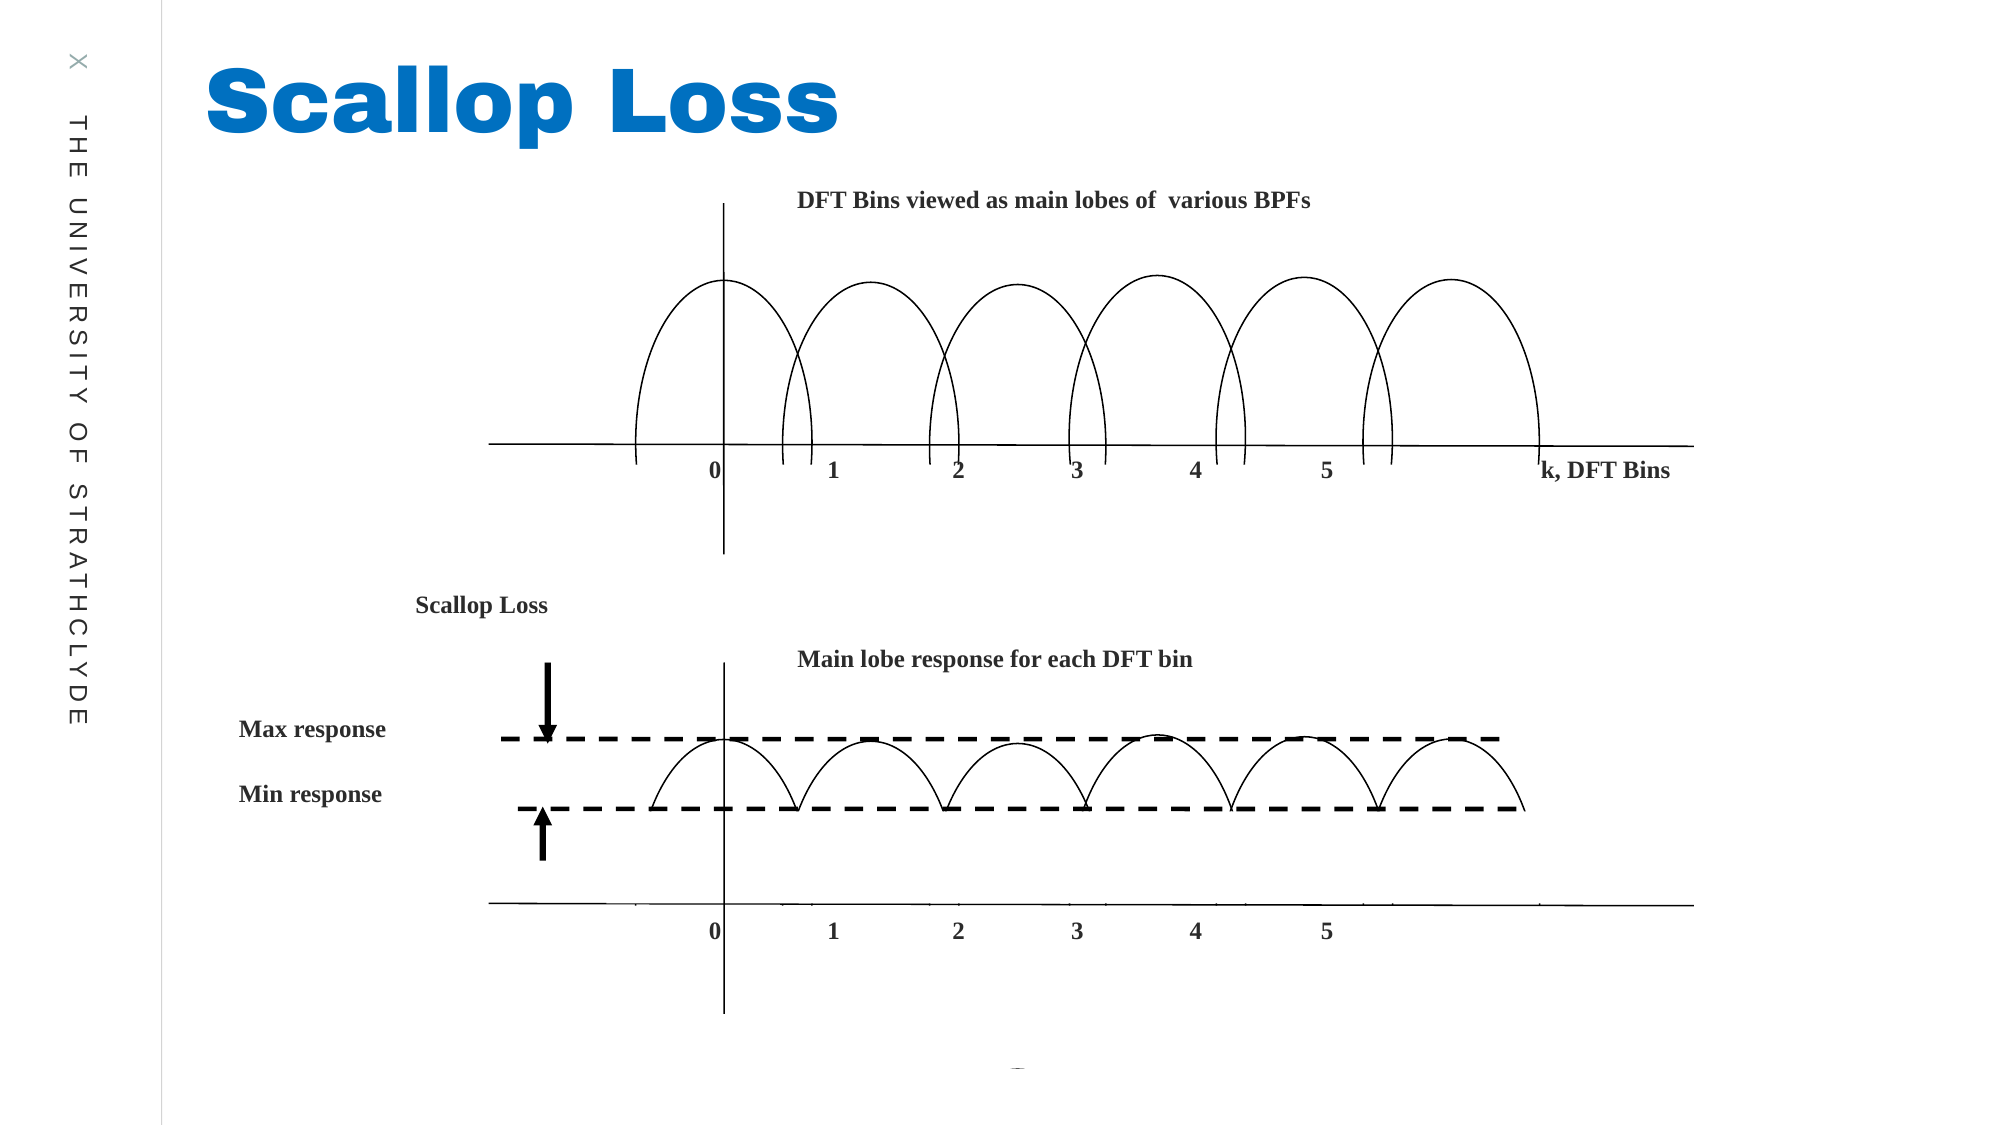

Scallop Loss

DFT Bins viewed as main lobes of  various BPFs

        0                 1                  2                 3                 4                   5
k, DFT Bins

Scallop Loss
Main lobe response for each DFT bin

Max response

Min response

        0                 1                  2                 3                 4                   5